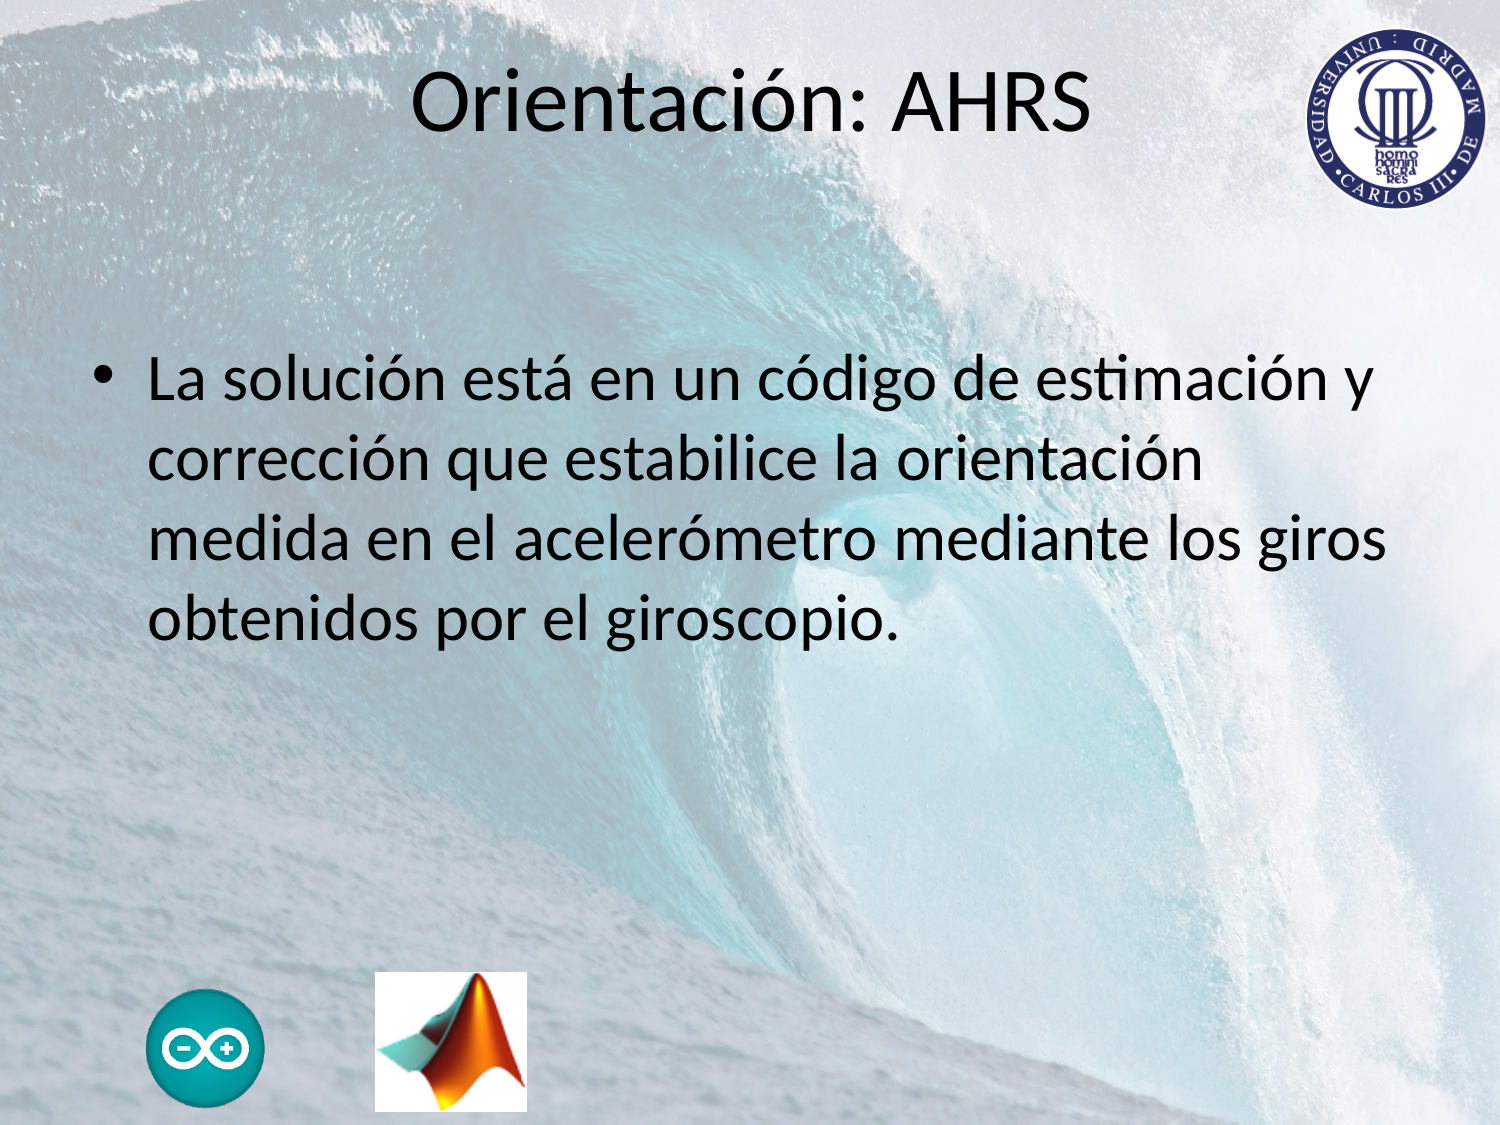

# Orientación: AHRS
La solución está en un código de estimación y corrección que estabilice la orientación medida en el acelerómetro mediante los giros obtenidos por el giroscopio.